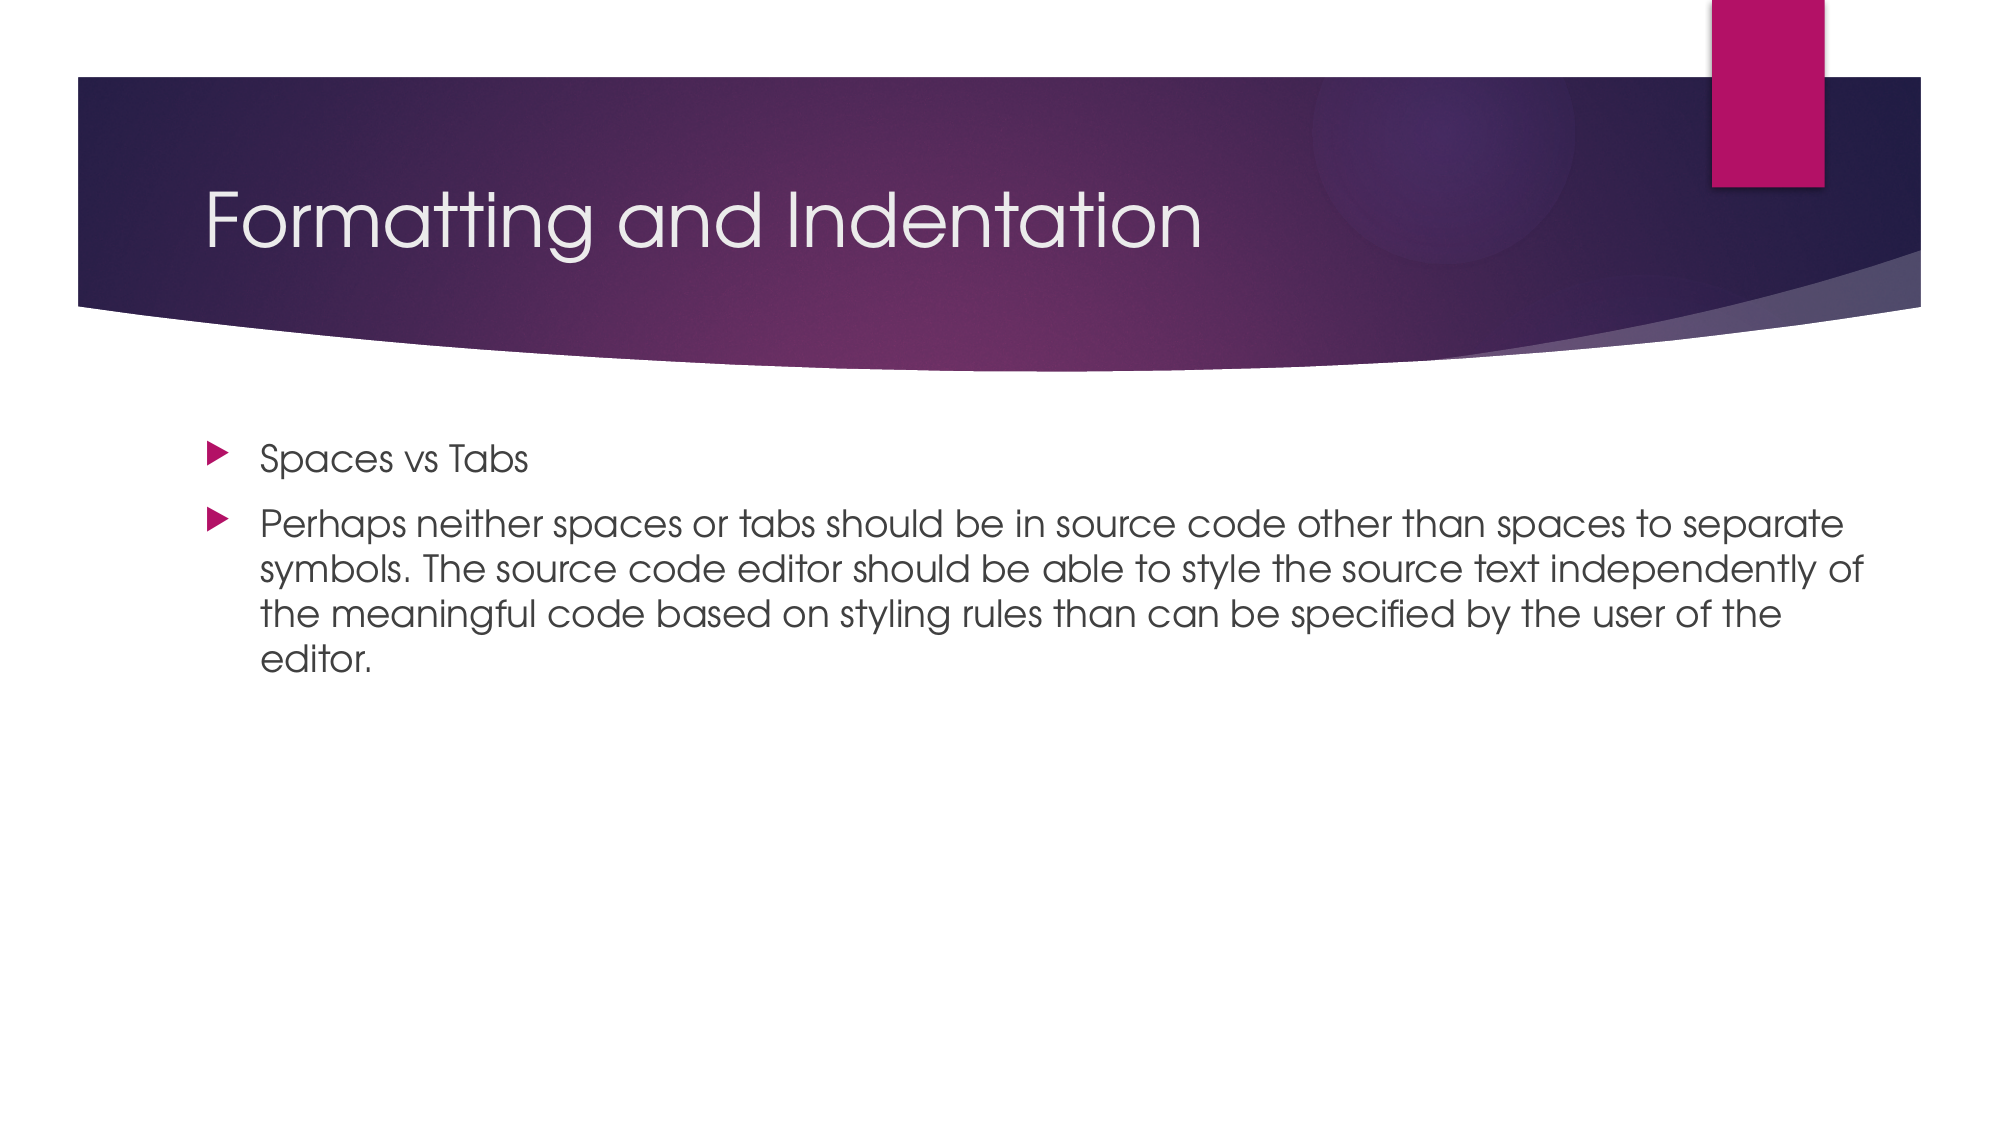

# Formatting and Indentation
Spaces vs Tabs
Perhaps neither spaces or tabs should be in source code other than spaces to separate symbols. The source code editor should be able to style the source text independently of the meaningful code based on styling rules than can be specified by the user of the editor.